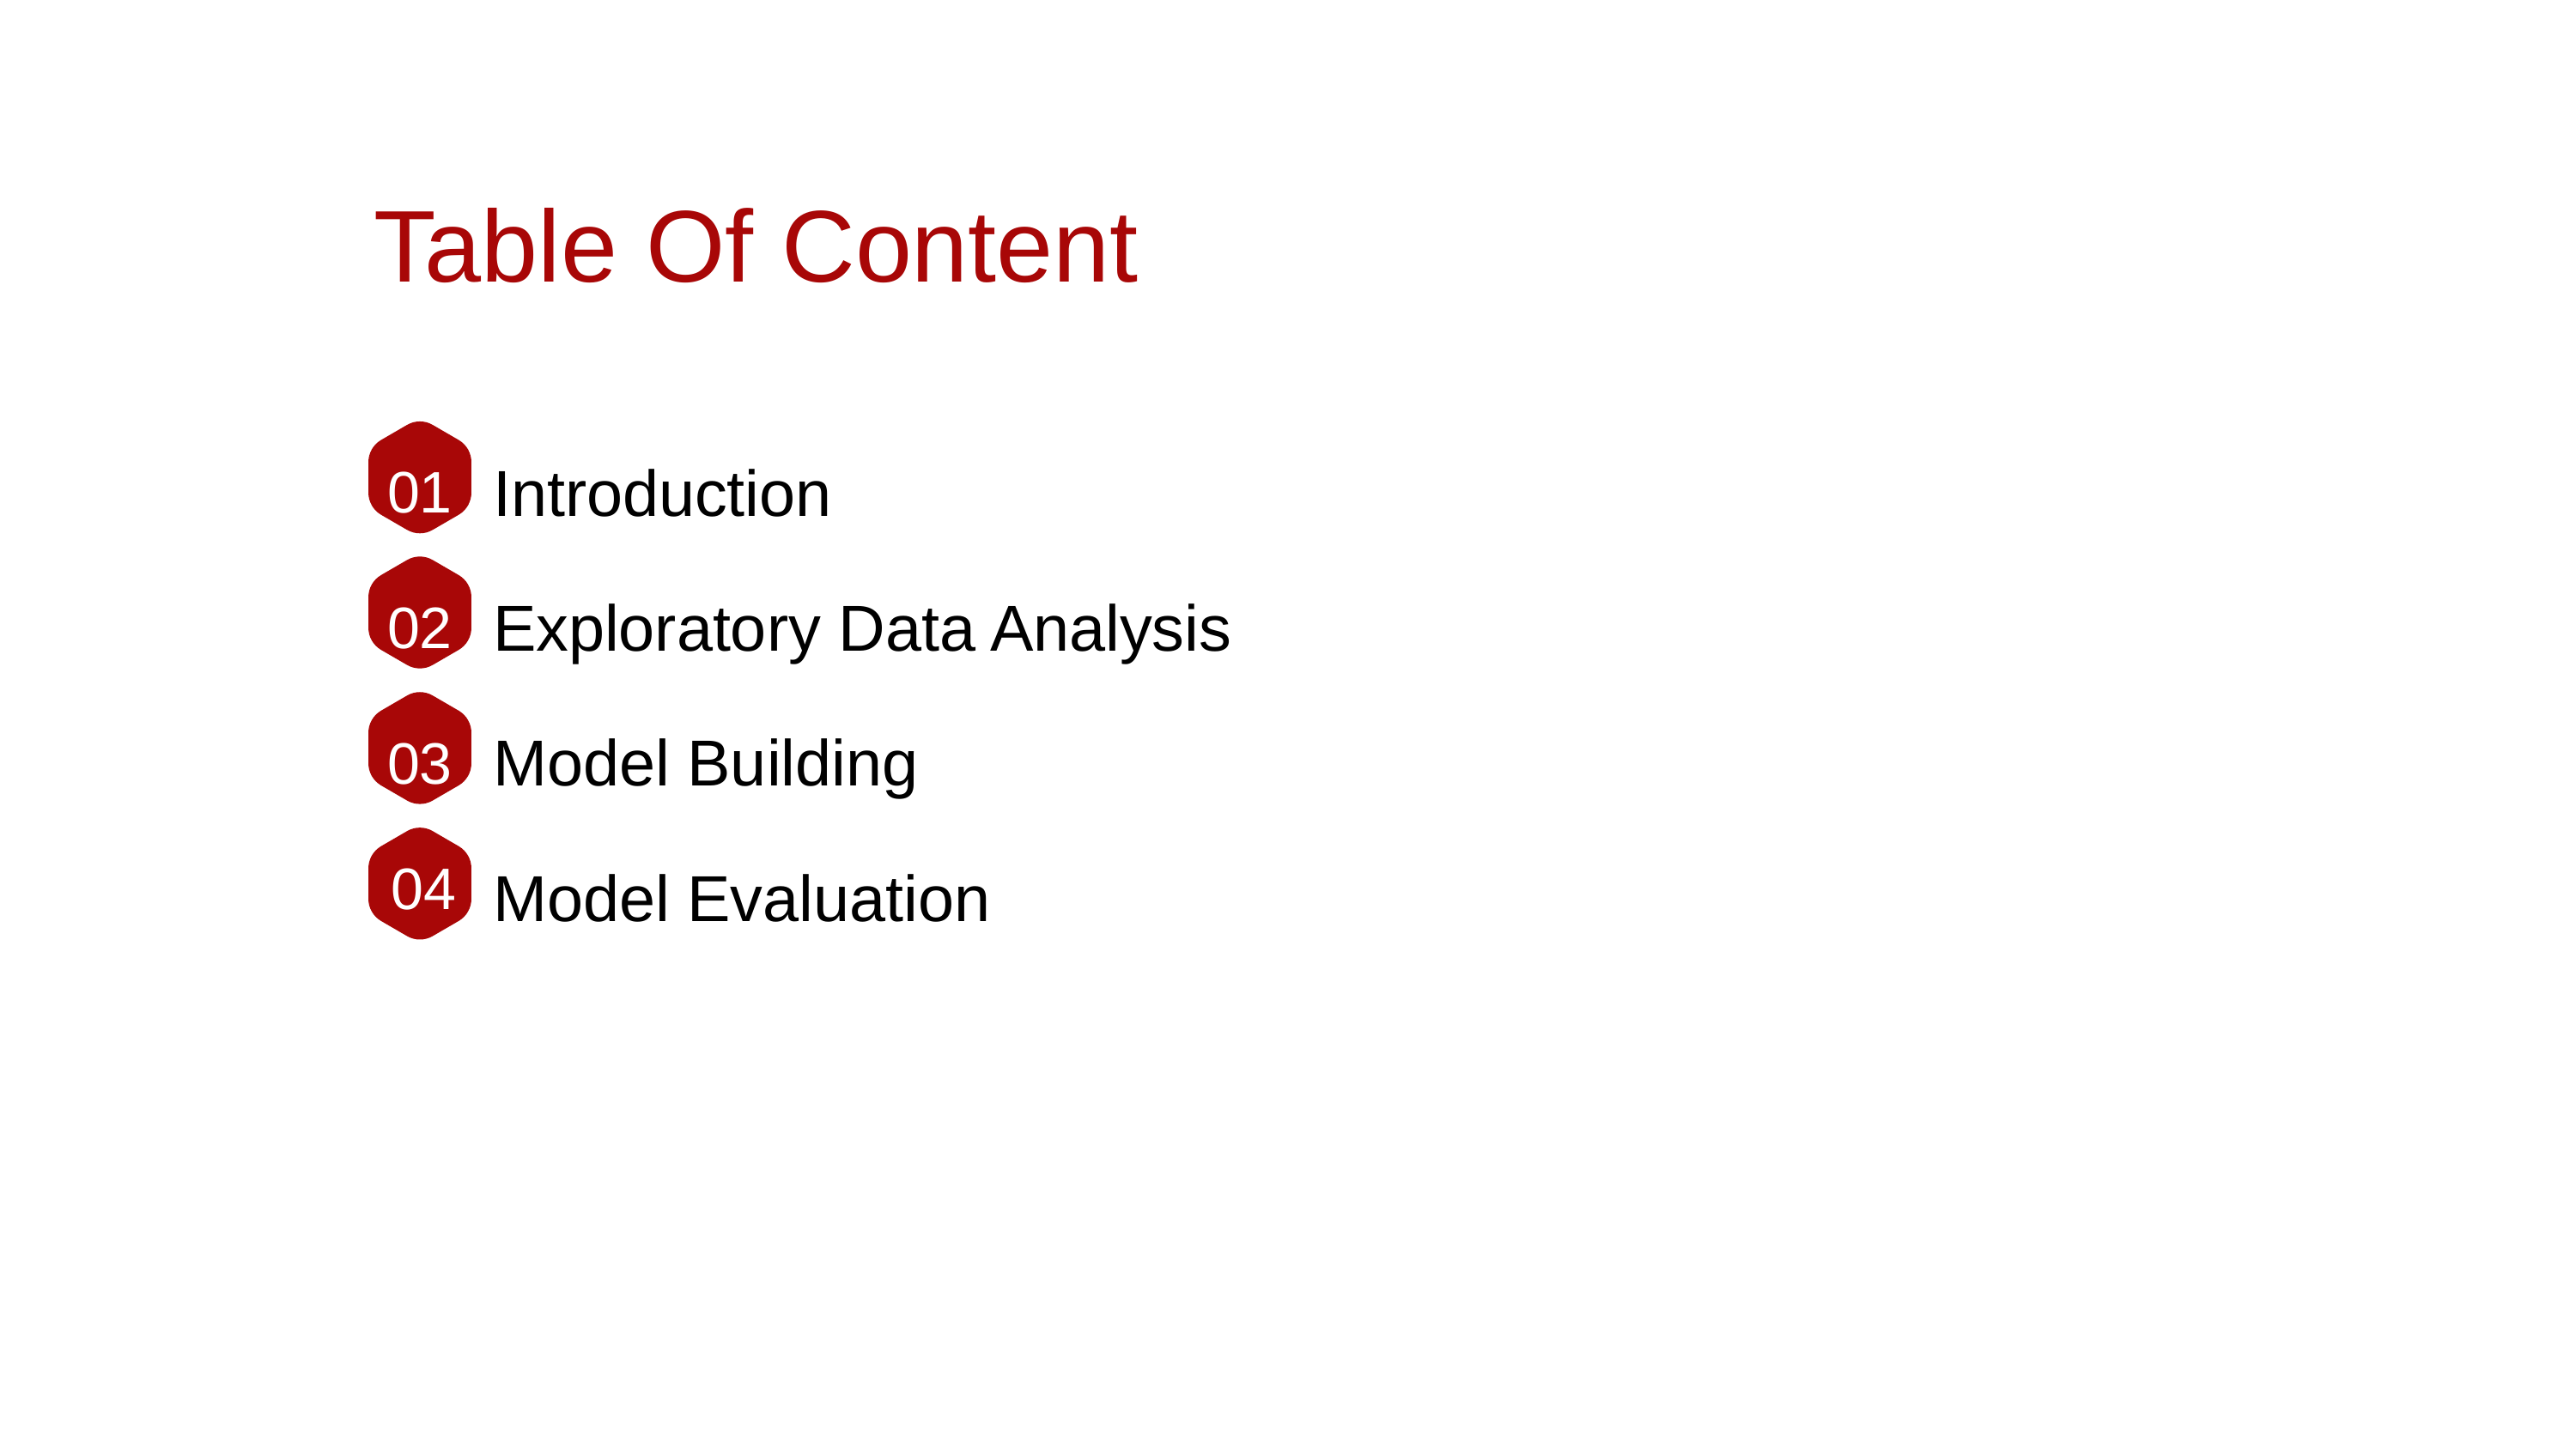

Table Of Content

Introduction
01
07

Exploratory Data Analysis
02
08

Model Building
03
09

04
Model Evaluation
10